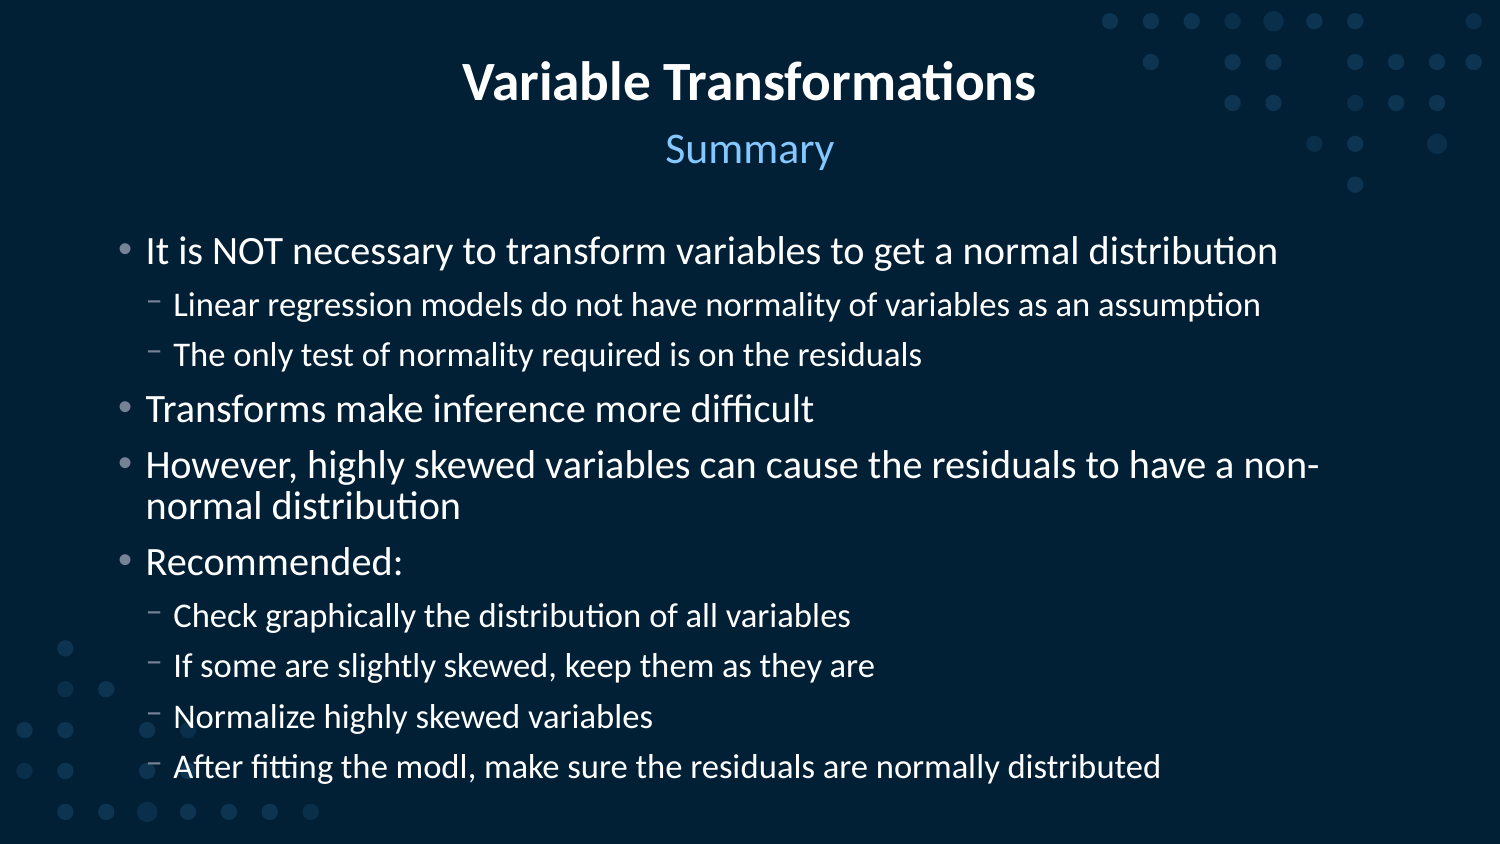

# Variable Transformations
Summary
It is NOT necessary to transform variables to get a normal distribution
Linear regression models do not have normality of variables as an assumption
The only test of normality required is on the residuals
Transforms make inference more difficult
However, highly skewed variables can cause the residuals to have a non-normal distribution
Recommended:
Check graphically the distribution of all variables
If some are slightly skewed, keep them as they are
Normalize highly skewed variables
After fitting the modl, make sure the residuals are normally distributed